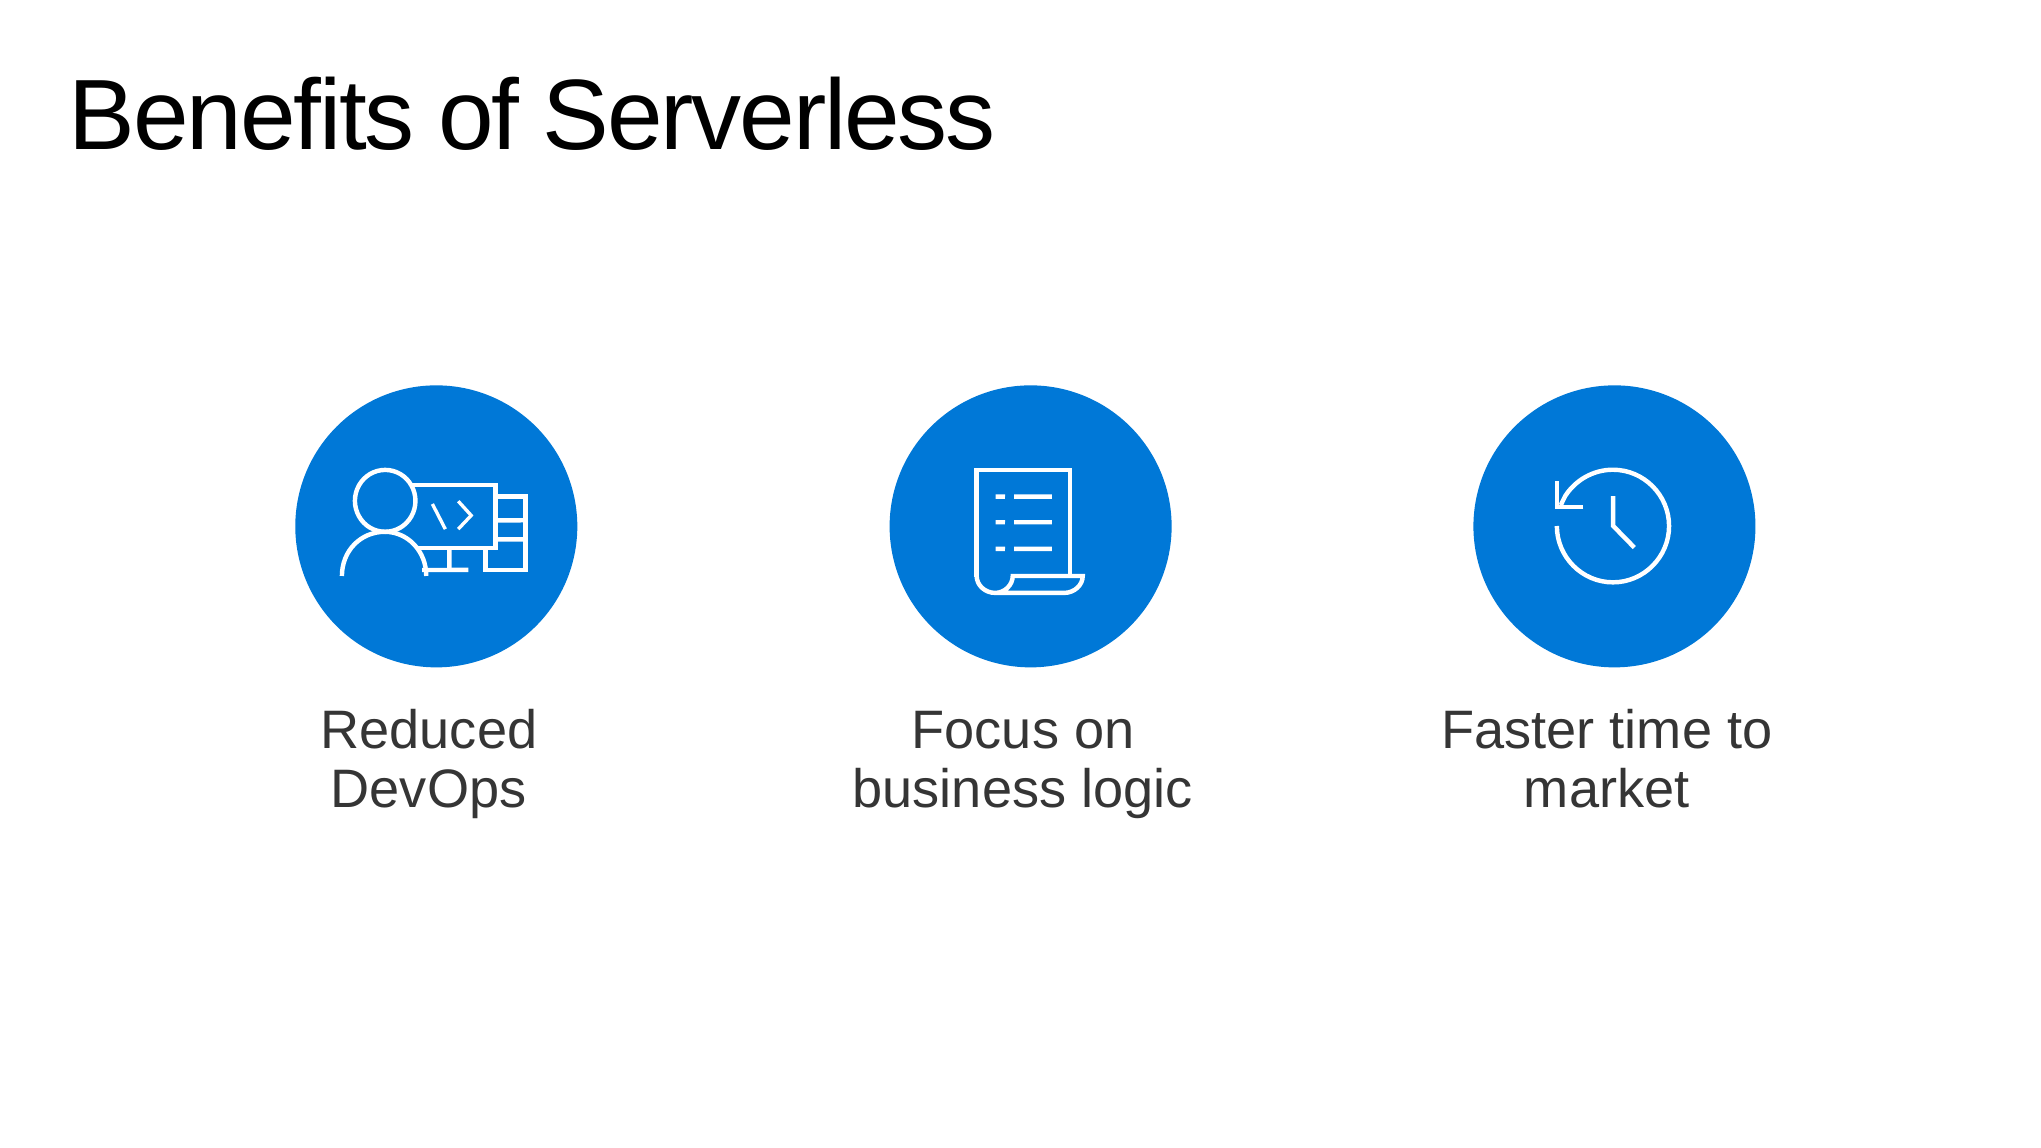

# Benefits of Serverless

Reduced DevOps
Focus on business logic
Faster time to market